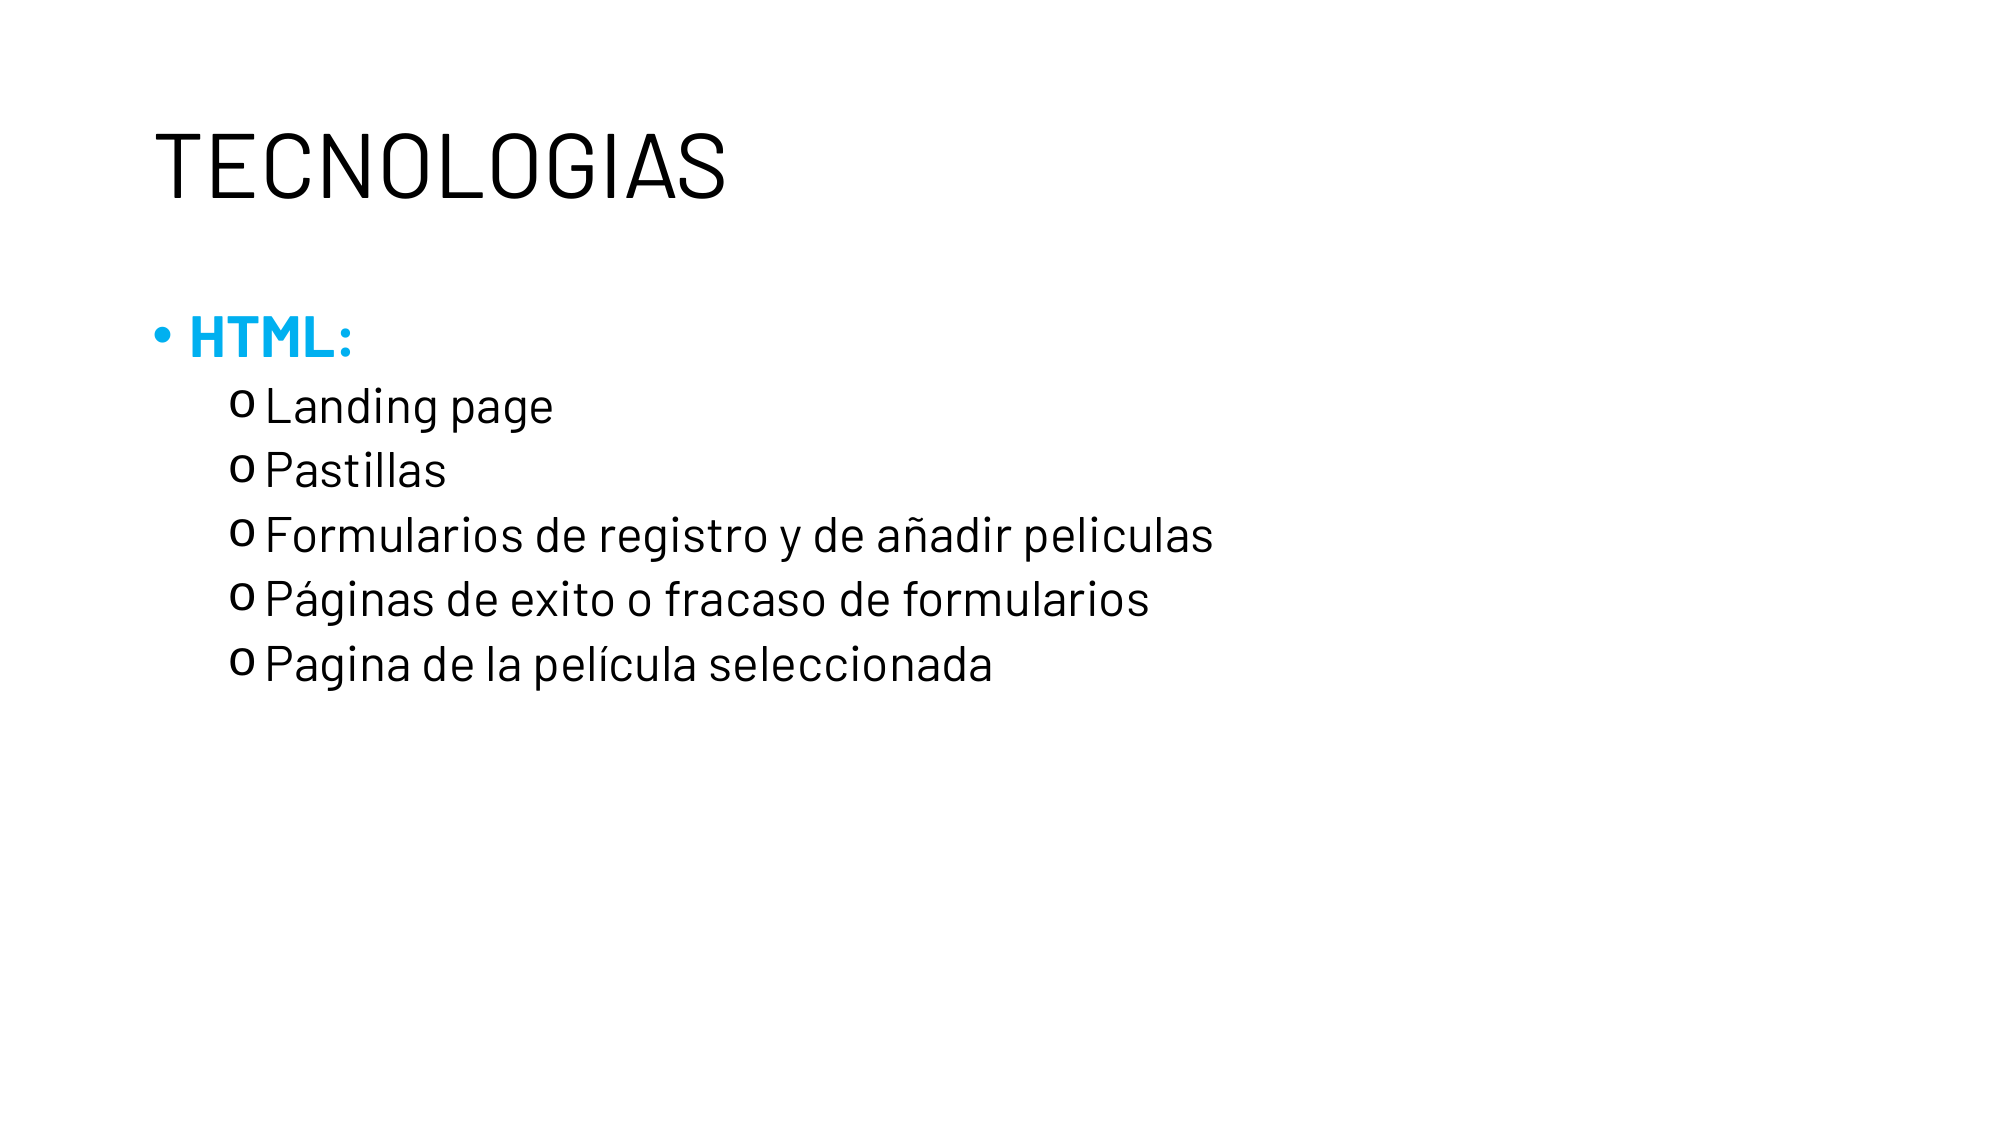

# TECNOLOGIAS
HTML:
Landing page
Pastillas
Formularios de registro y de añadir peliculas
Páginas de exito o fracaso de formularios
Pagina de la película seleccionada